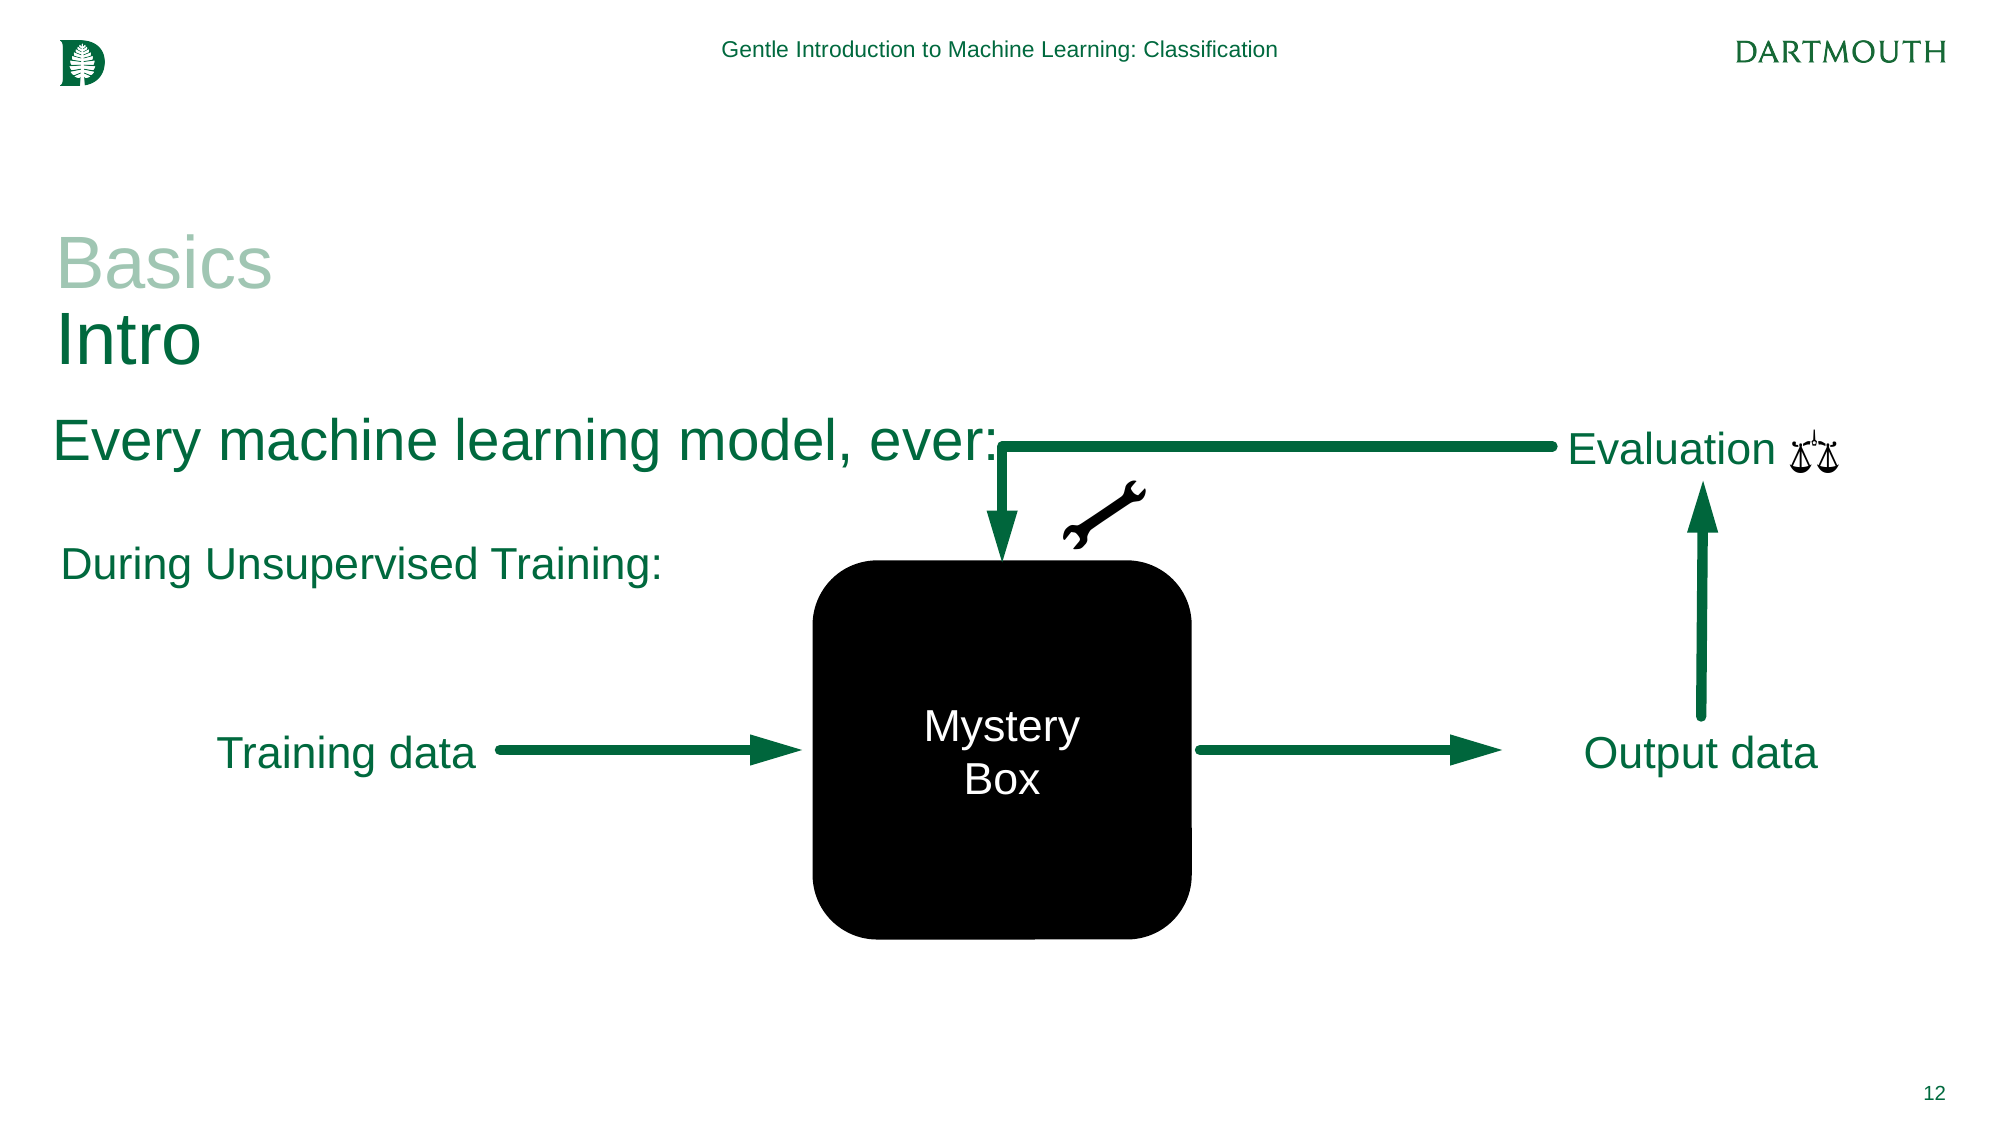

Gentle Introduction to Machine Learning: Classification
# Basics Intro
Every machine learning model, ever:
Evaluation ⚖️
🔧
During Unsupervised Training:
Mystery
Box
Training data
Output data
12